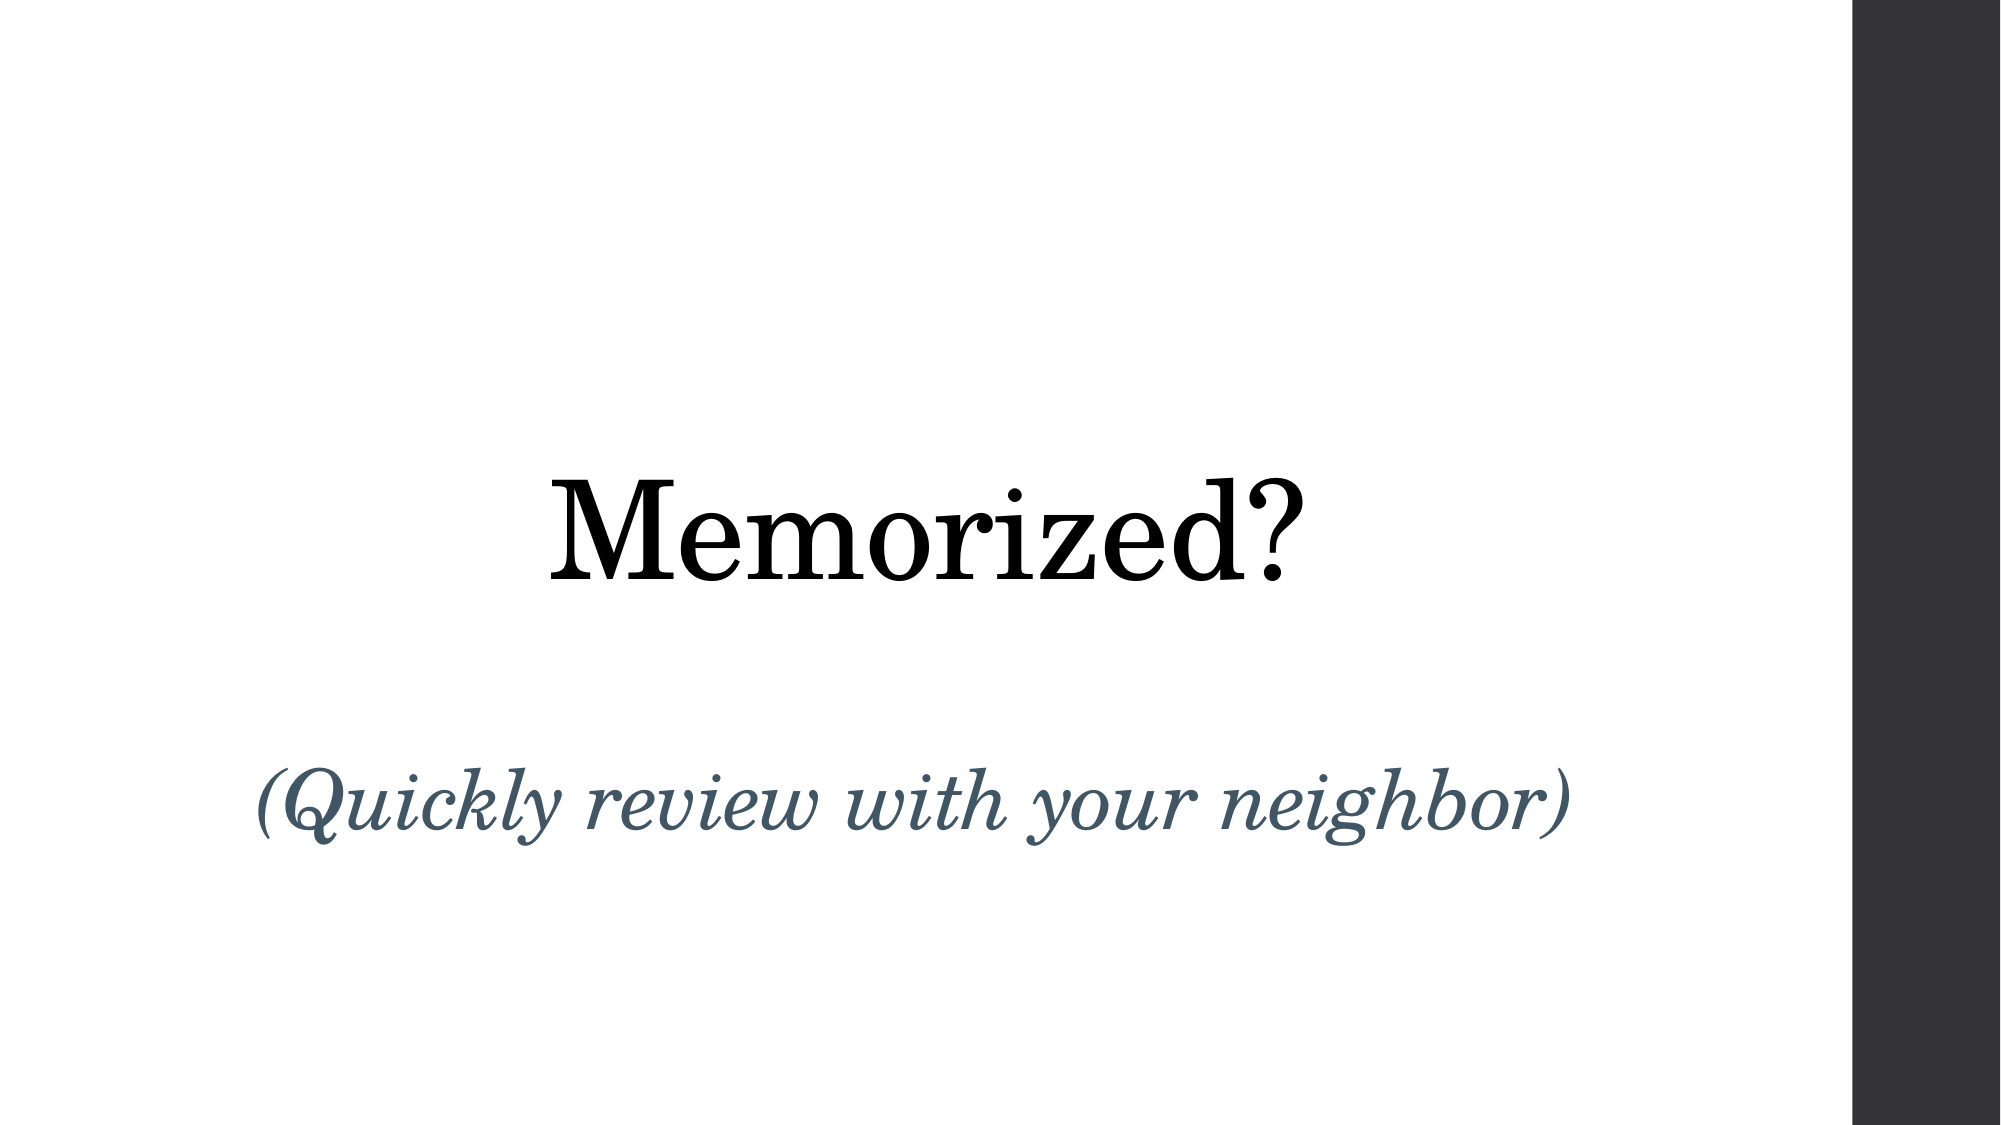

# Memorized? (Quickly review with your neighbor)